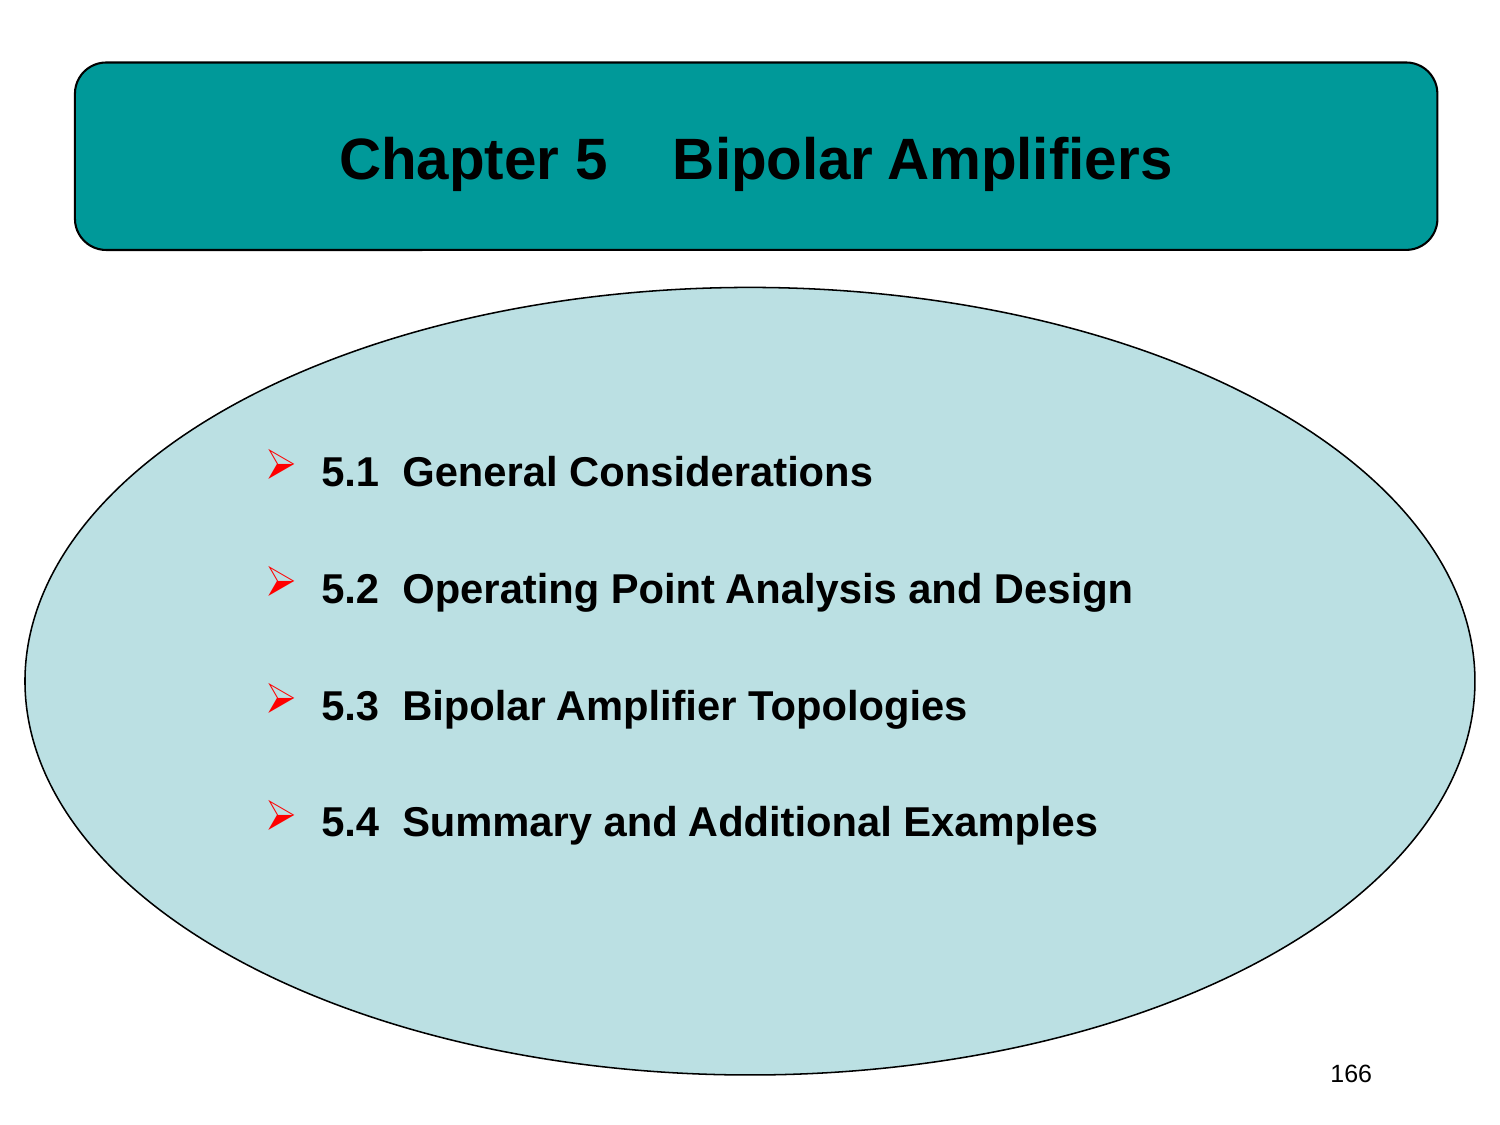

# Chapter 5    Bipolar Amplifiers
5.1  General Considerations

5.2  Operating Point Analysis and Design

5.3  Bipolar Amplifier Topologies

5.4  Summary and Additional Examples
166